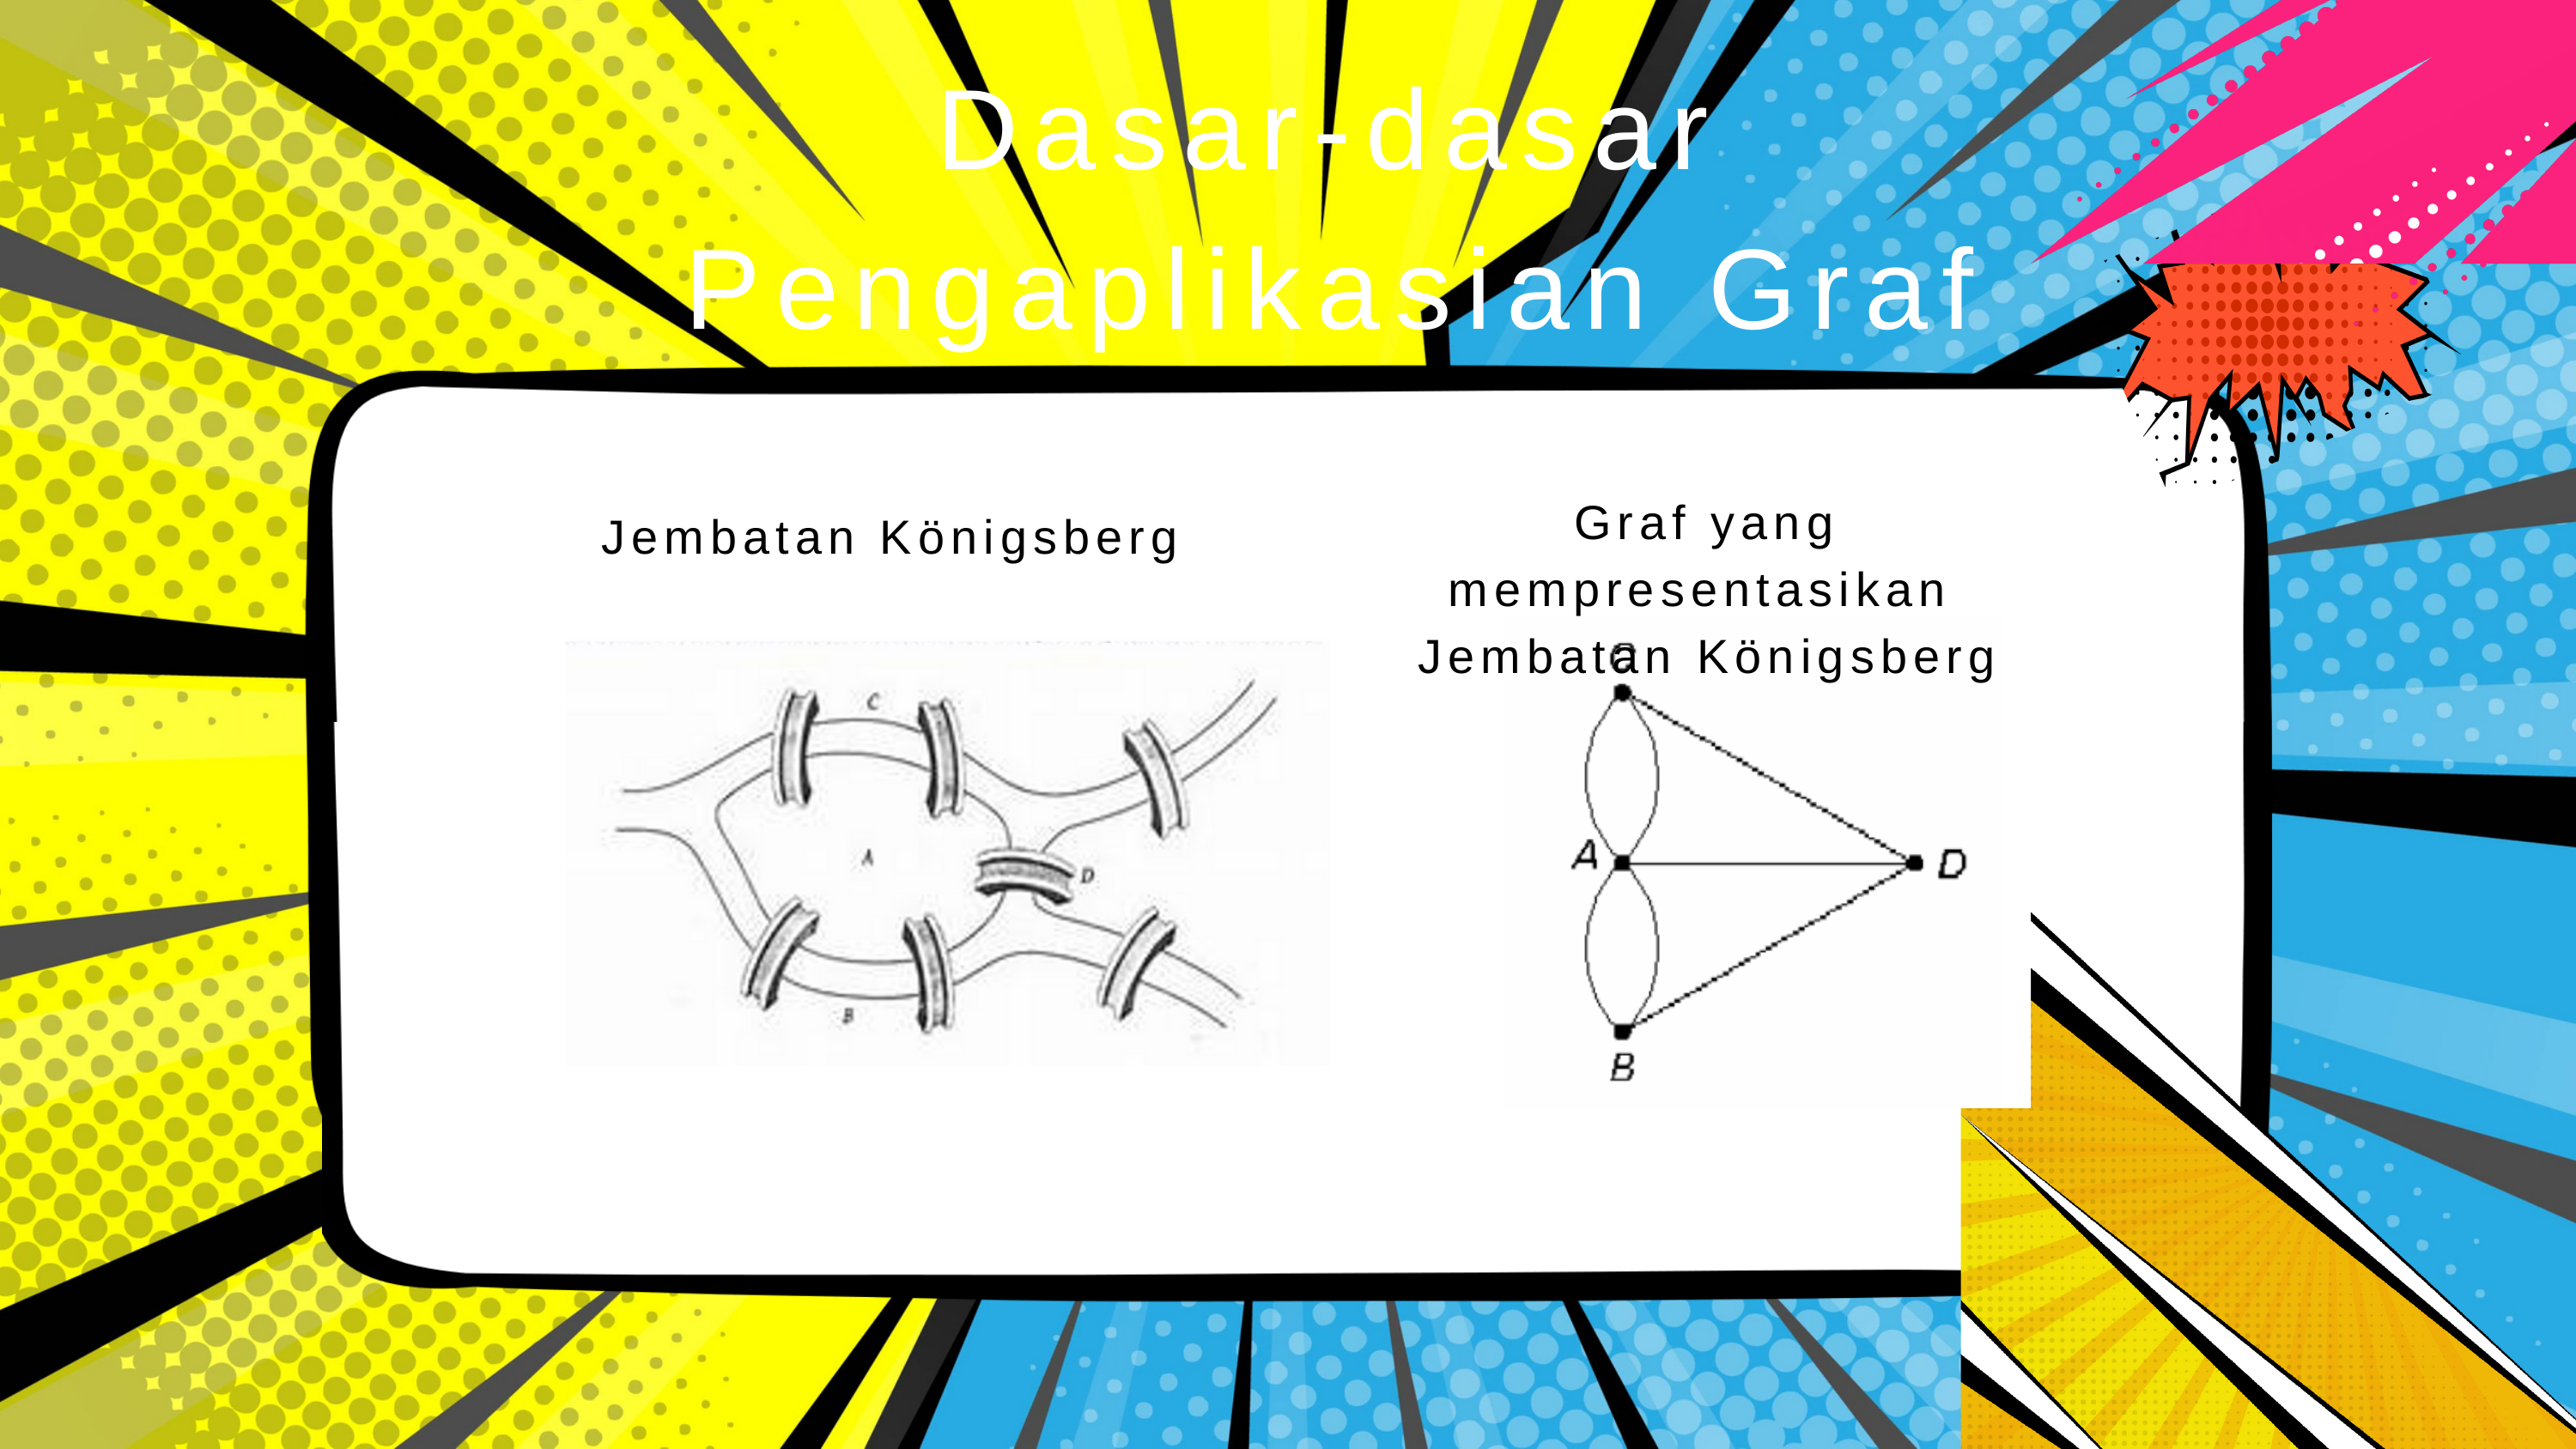

Dasar-dasar Pengaplikasian Graf

Graf yang mempresentasikan
Jembatan Königsberg

Jembatan Königsberg